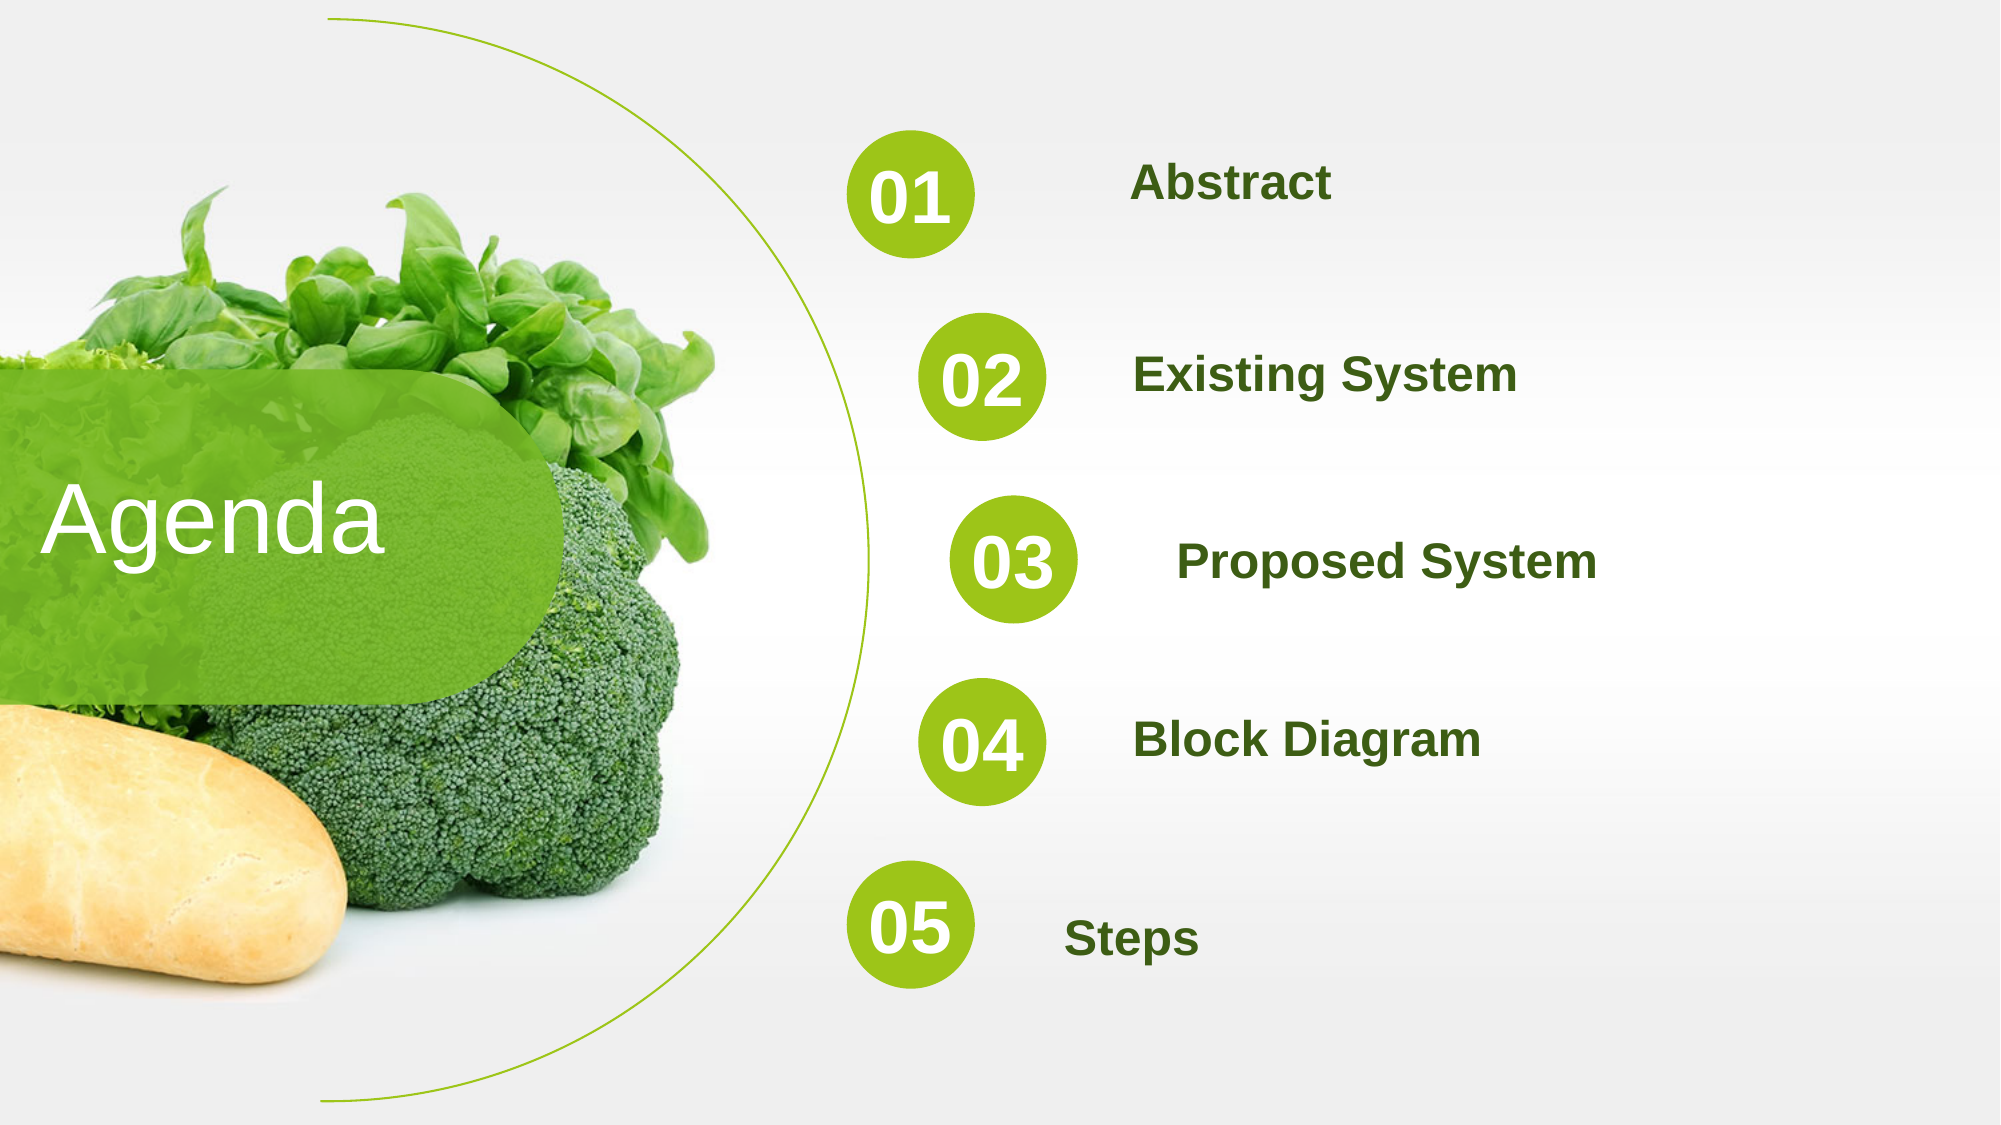

01
Abstract

02
Existing System

Agenda

03
Proposed System

04
Block Diagram

05
Steps